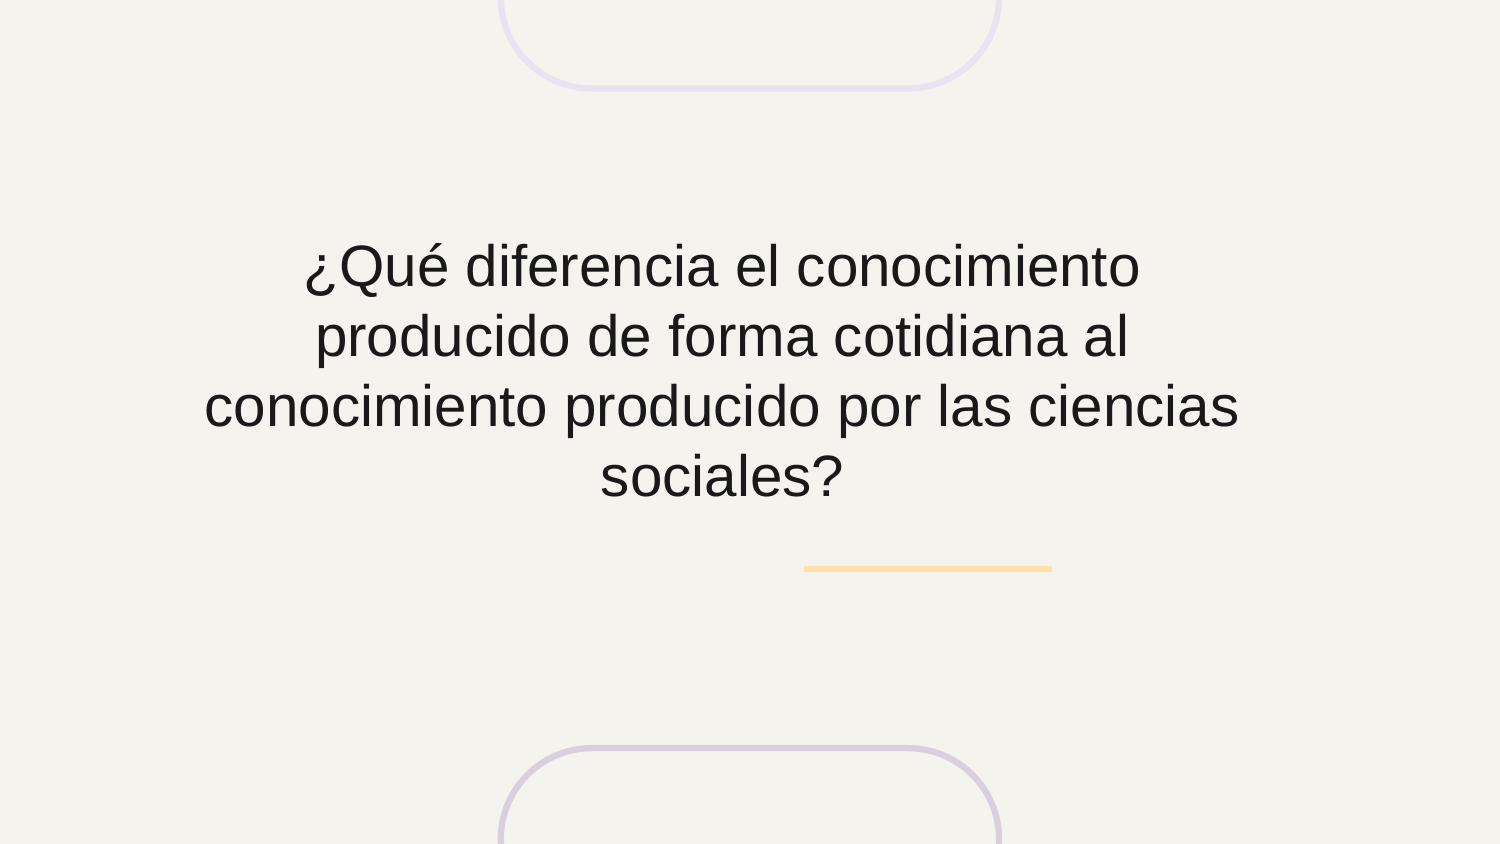

¿Qué diferencia el conocimiento producido de forma cotidiana al conocimiento producido por las ciencias sociales?